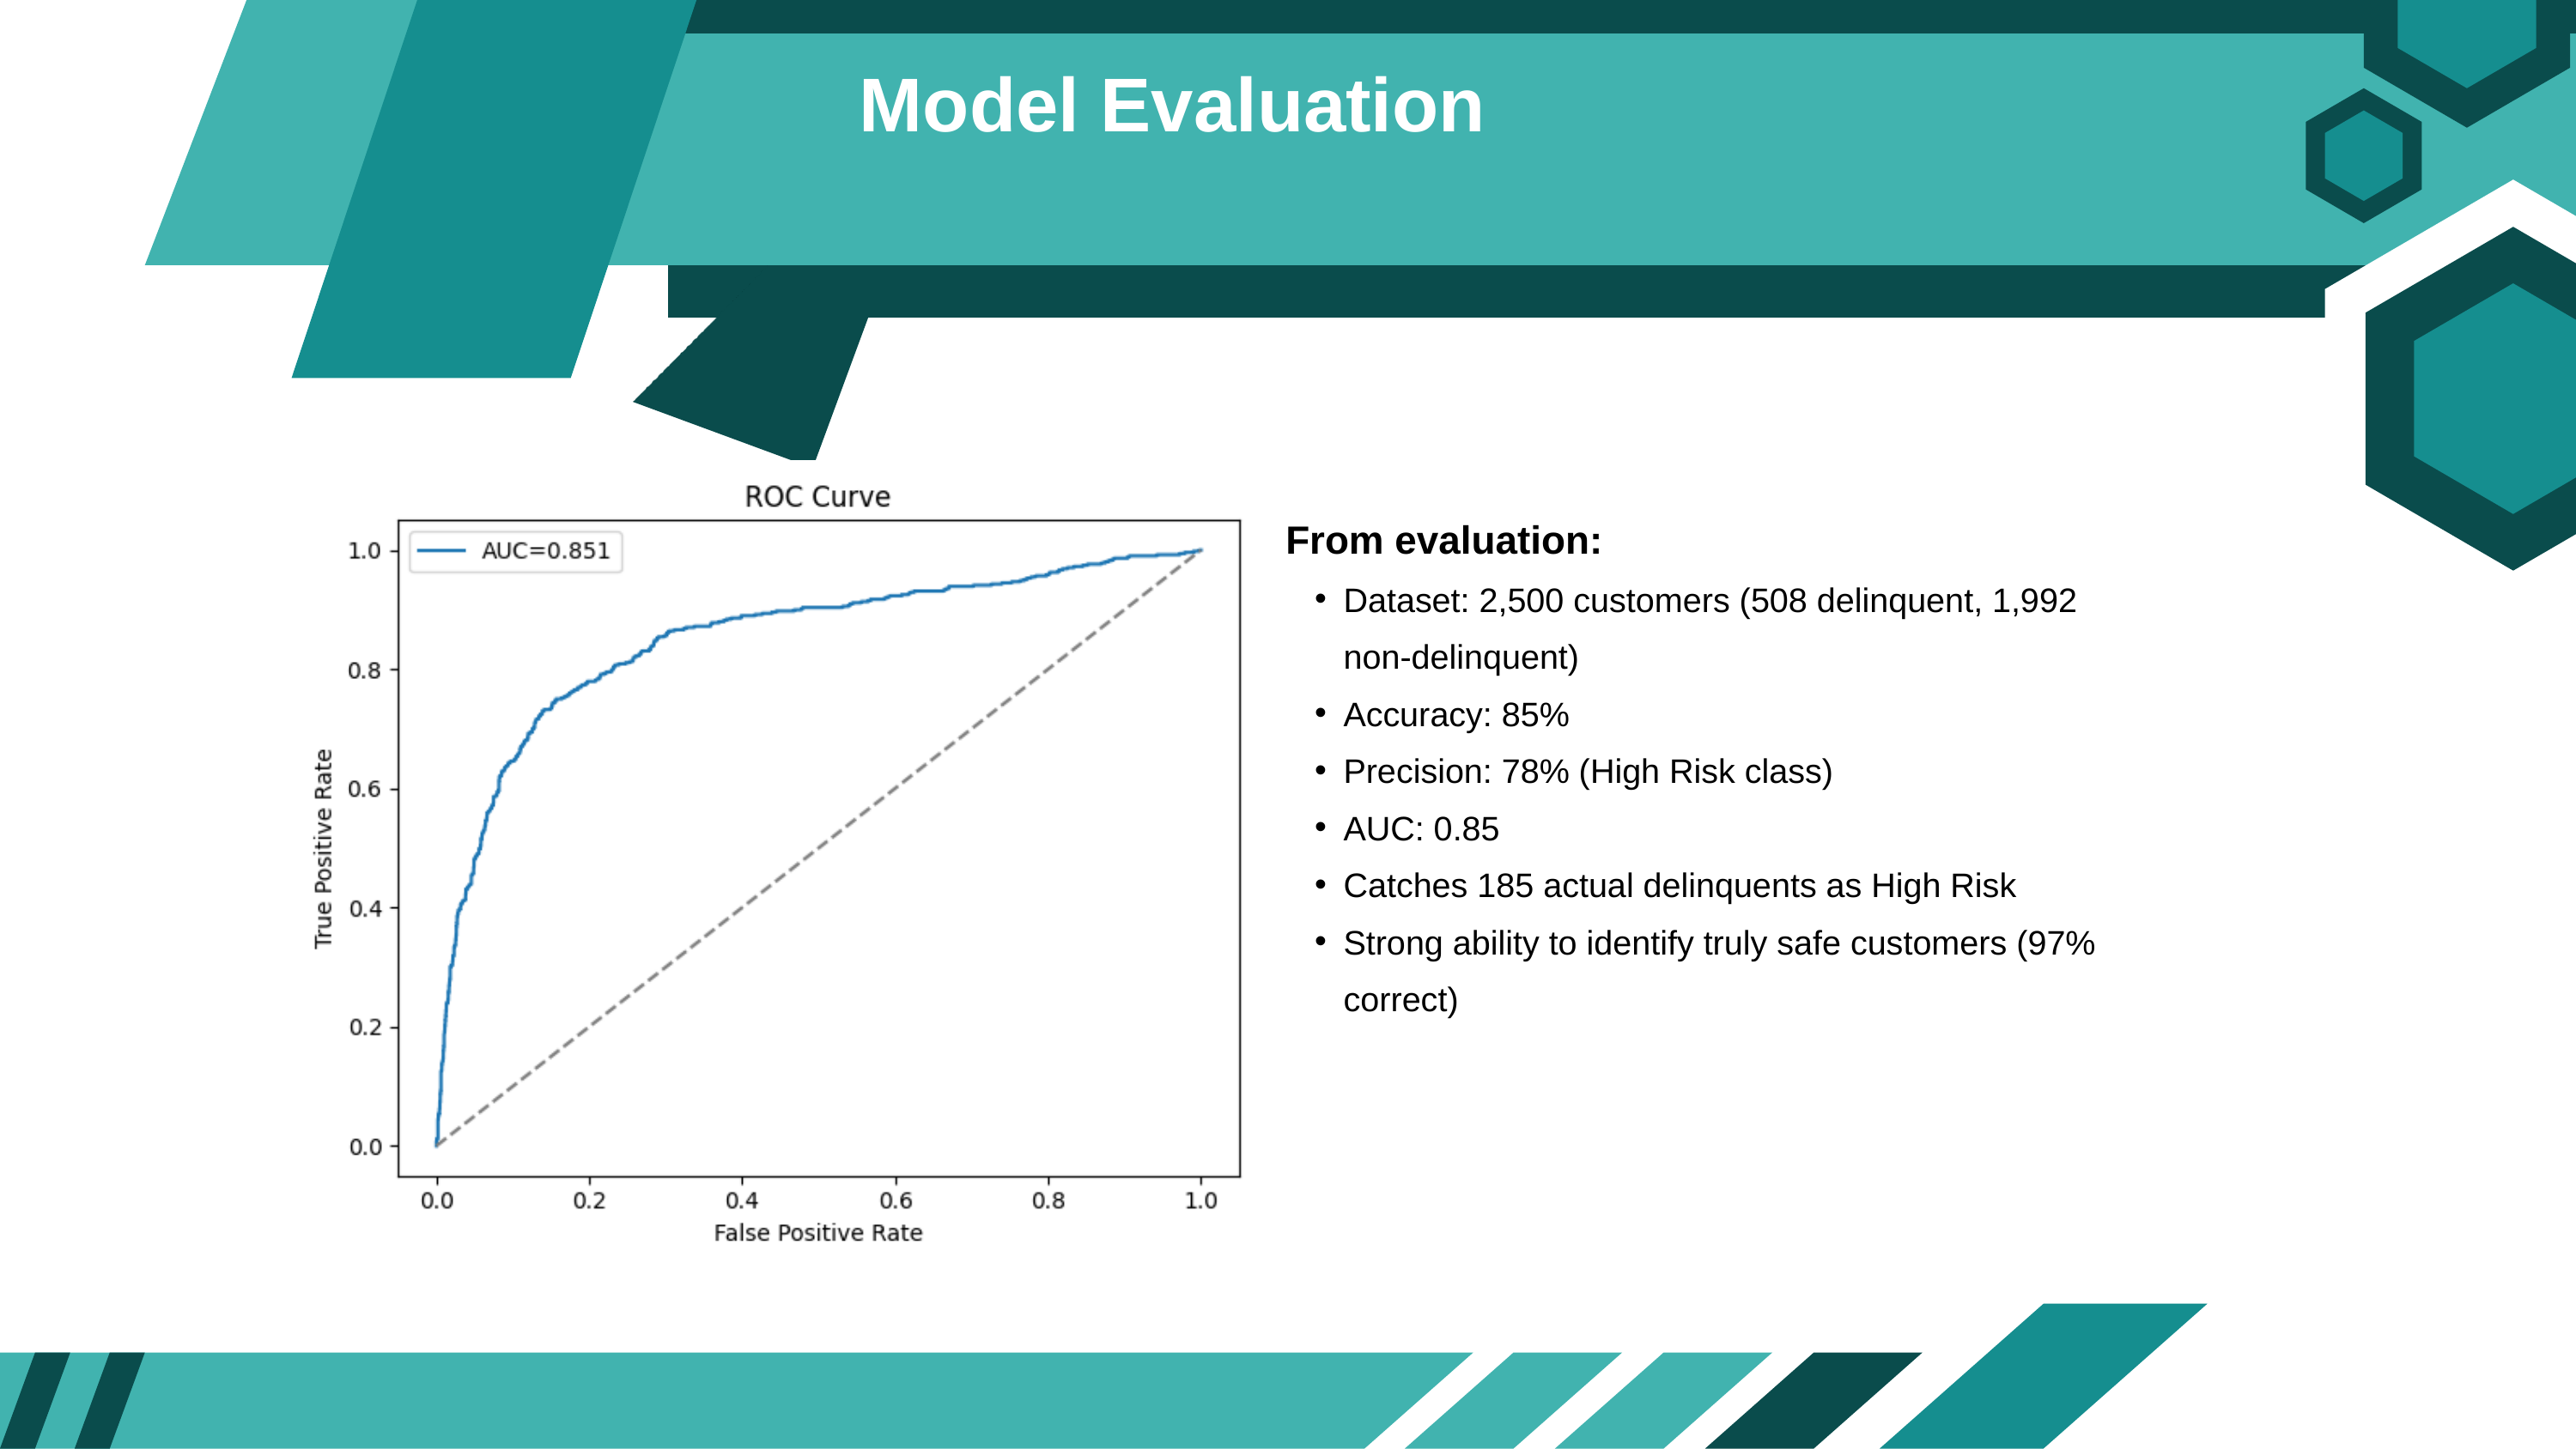

Model Evaluation

From evaluation:
Dataset: 2,500 customers (508 delinquent, 1,992 non-delinquent)
Accuracy: 85%
Precision: 78% (High Risk class)
AUC: 0.85
Catches 185 actual delinquents as High Risk
Strong ability to identify truly safe customers (97% correct)